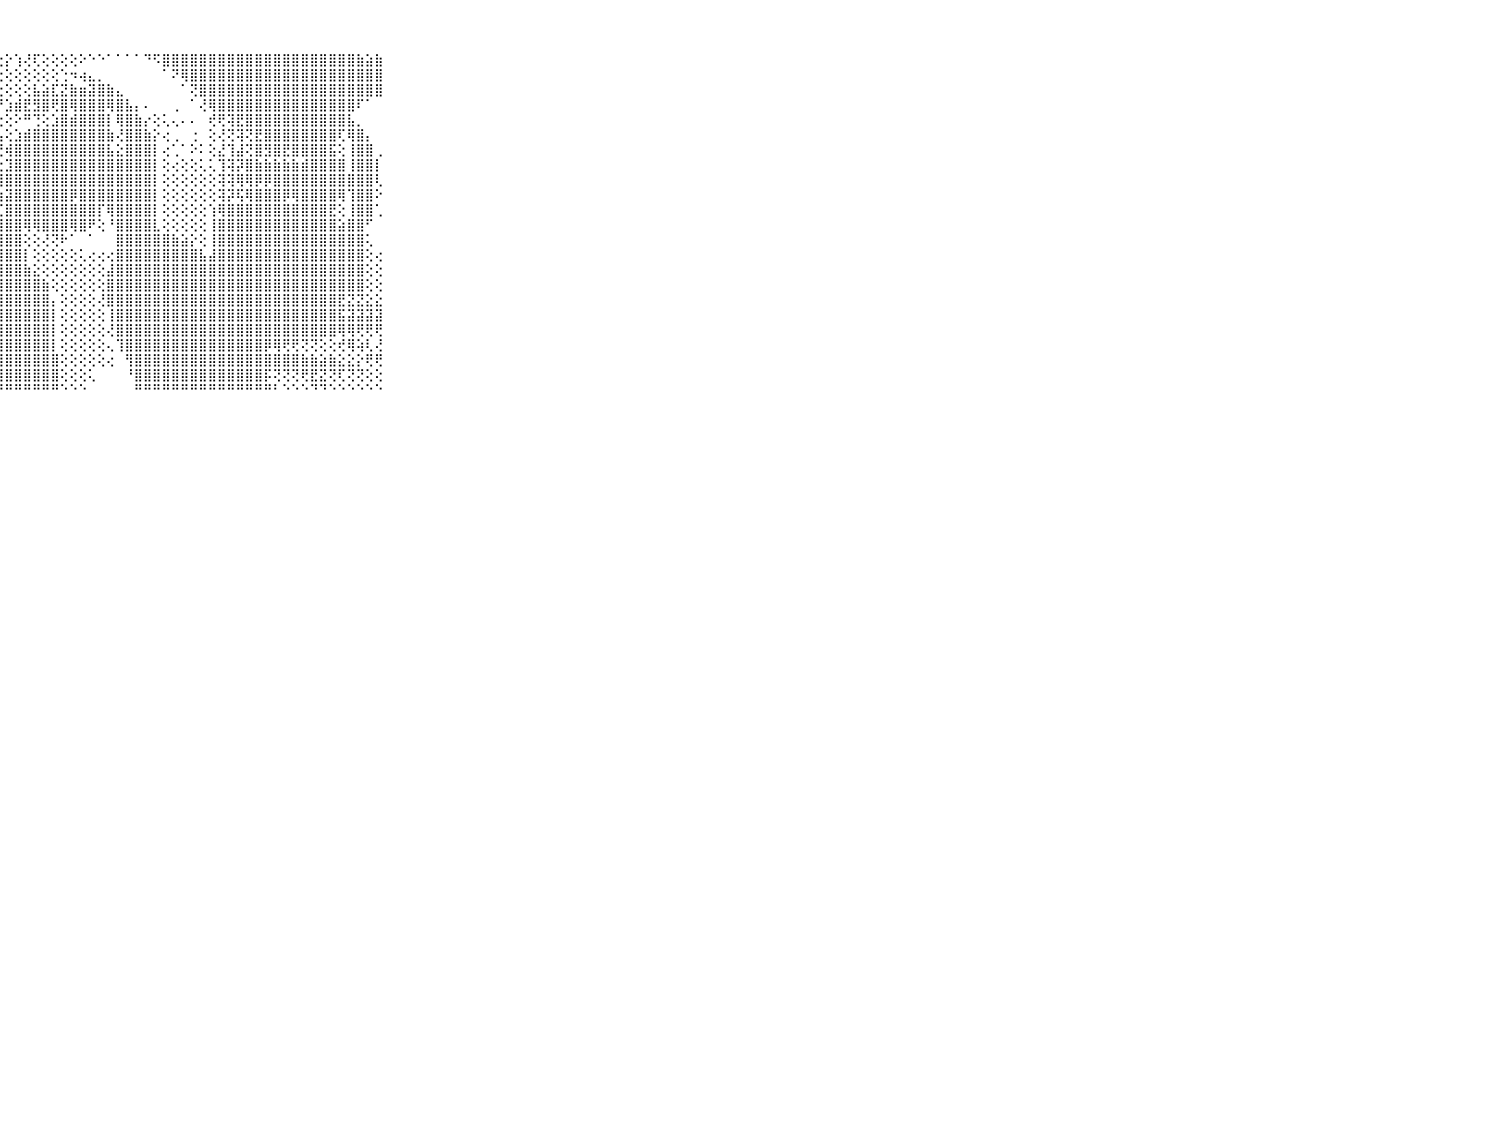

⠀⠀⠀⠀⠀⠀⠀⠀⠀⠀⠀⢕⢝⢇⢕⢕⢧⡕⣵⡕⢕⢕⢕⢕⢕⢇⢕⢕⡕⢱⢜⢏⢕⢕⢕⢕⠕⠑⠑⠁⠁⠁⠁⠙⠫⣿⣿⣿⣿⣿⣿⣿⣿⣿⣿⣿⣿⣿⣿⣿⣿⣿⣿⣿⣿⣿⣷⣵⣷⠀⠀⠀⠀⠀⠀⠀⠀⠀⠀⠀⠀
⠀⠀⠀⠀⠀⠀⠀⠀⠀⠀⠀⢕⢱⢕⢕⢕⢕⢕⢕⢕⢱⢕⢕⢕⢕⢕⢕⢕⢕⢕⢕⢕⢕⢕⢑⠲⢴⣄⡀⠀⠀⠀⠀⠀⠀⠁⠝⢿⣿⣿⣿⣿⣿⣿⣿⣿⣿⣿⣿⣿⣿⣿⣿⣿⣿⣿⣿⣿⣿⠀⠀⠀⠀⠀⠀⠀⠀⠀⠀⠀⠀
⠀⠀⠀⠀⠀⠀⠀⠀⠀⠀⠀⢕⢕⢱⢕⢕⢕⢕⢕⢕⢕⢕⢕⢕⢕⢕⢕⢕⢕⢕⢕⣧⣵⣏⣝⣷⣶⣽⣿⣷⣄⠀⠀⠀⠀⠀⠀⠁⢝⣿⣿⣿⣿⣿⣿⣿⣿⣿⣿⣿⣿⣿⣿⣿⣿⣿⣿⣿⣿⠀⠀⠀⠀⠀⠀⠀⠀⠀⠀⠀⠀
⠀⠀⠀⠀⠀⠀⠀⠀⠀⠀⠀⢕⢕⡕⢕⢕⢕⢕⢕⢱⢱⢕⢕⢕⢗⢕⢇⡜⣱⣾⣟⣻⣿⢟⣿⢿⣿⣿⣿⢿⣿⣧⡄⠄⠀⠀⢀⠀⠁⢜⢿⣿⣿⣿⣿⣿⣿⣿⣿⣿⣿⣿⣿⣿⣿⣿⠏⠁⠀⠀⠀⠀⠀⠀⠀⠀⠀⠀⠀⠀⠀
⠀⠀⠀⠀⠀⠀⠀⠀⠀⠀⠀⢕⢕⢎⢕⢕⢱⢕⢕⢜⢜⢕⢕⢕⢕⢕⢜⢕⢕⠕⠛⢙⢕⣱⣿⣾⣿⣿⣿⡇⢿⣿⣷⡔⢕⢅⢄⠄⠄⠀⢞⢟⢽⣟⣿⣿⣿⣿⣿⣿⣿⣿⣿⣿⣿⣧⡀⠀⠀⠀⠀⠀⠀⠀⠀⠀⠀⠀⠀⠀⠀
⠀⠀⠀⠀⠀⠀⠀⠀⠀⠀⠀⢕⢕⢕⢕⢕⢕⢜⢝⢇⢕⢕⢕⢕⢕⢎⢹⢧⢕⣱⣾⣿⣿⣿⣿⣿⣿⣿⣿⣷⢜⣿⣿⣷⡕⢔⢀⠀⢐⠀⢕⢜⢝⢽⢝⣟⣿⣿⣿⣿⣿⣿⣿⣿⢏⢿⣿⡄⠀⠀⠀⠀⠀⠀⠀⠀⠀⠀⠀⠀⠀
⠀⠀⠀⠀⠀⠀⠀⠀⠀⠀⠀⢕⢕⢕⢕⢱⢇⢕⢕⢕⢕⢕⡕⢕⢕⢕⢕⢜⢾⣿⣿⣿⣿⣿⣿⣿⣿⣿⣿⣧⣕⣿⣿⣿⡇⢔⢁⠁⠕⠅⢕⣜⢹⣼⢝⣿⣻⣿⣟⣿⣿⣿⣿⣯⢕⢸⣿⣿⢀⠀⠀⠀⠀⠀⠀⠀⠀⠀⠀⠀⠀
⠀⠀⠀⠀⠀⠀⠀⠀⠀⠀⠀⢕⢇⢱⢵⡕⢇⢕⢗⢕⢕⣕⣱⡵⢵⢱⣕⣕⣹⣿⣿⣿⣿⣿⣿⣿⣿⣿⣿⣿⣿⣿⣿⣿⡇⢕⢔⢕⢕⢅⢅⢹⢽⡽⣿⣷⣷⣷⣷⣷⣾⣿⣿⣿⣿⢸⣿⣿⡇⠀⠀⠀⠀⠀⠀⠀⠀⠀⠀⠀⠀
⠀⠀⠀⠀⠀⠀⠀⠀⠀⠀⠀⢕⢕⢜⢝⢕⡕⢝⣝⣝⡕⢝⡝⢕⡕⡜⢏⢻⣿⣿⣿⣿⣿⣿⣿⣿⣿⣿⣿⣿⣿⣿⣿⣿⡇⢕⢕⢕⢕⢕⢕⢽⢽⢿⢿⡿⡿⣿⣿⣿⣿⣿⣿⣿⣿⣿⣿⣿⢇⠀⠀⠀⠀⠀⠀⠀⠀⠀⠀⠀⠀
⠀⠀⠀⠀⠀⠀⠀⠀⠀⠀⠀⢕⢕⢕⢕⢕⢕⢕⢱⢵⢱⢵⢵⢵⢵⢱⢼⢵⣽⣿⣿⣿⣿⣿⣿⡿⣿⣿⣿⣿⣿⣿⣿⣿⡇⢕⢕⢕⢕⢕⢕⢽⡽⢯⢿⣿⣿⣿⡿⢿⣿⣿⣿⣿⢿⢹⣿⣿⠕⠀⠀⠀⠀⠀⠀⠀⠀⠀⠀⠀⠀
⠀⠀⠀⠀⠀⠀⠀⠀⠀⠀⠀⢕⣱⢕⢕⢜⣕⢕⣕⣳⣇⣕⣕⣕⣝⣕⣷⣎⣿⣿⣿⣿⣿⣿⣿⣿⣿⣿⡏⢿⣿⣿⣿⣿⡇⢕⢕⢕⢕⢕⢱⢿⣿⣿⣿⣿⣿⣿⣿⣿⣿⣿⣿⣟⢕⢸⣿⣿⢁⠀⠀⠀⠀⠀⠀⠀⠀⠀⠀⠀⠀
⠀⠀⠀⠀⠀⠀⠀⠀⠀⠀⠀⢕⢕⡕⢕⢵⢵⢕⢵⢵⢵⢵⢧⣵⣟⣷⣵⣿⣿⣿⢿⢿⣿⣿⣿⢿⣿⠟⢕⠘⣿⣿⣿⣿⣇⢕⢕⢕⢕⢕⢸⣿⣿⣿⣿⣿⣿⣿⣿⣿⣿⣿⣿⣿⣵⣿⣿⠋⠀⠀⠀⠀⠀⠀⠀⠀⠀⠀⠀⠀⠀
⠀⠀⠀⠀⠀⠀⠀⠀⠀⠀⠀⢕⢗⣗⣕⡕⡇⢕⢹⢵⣼⣝⣝⣝⣝⣽⣿⣿⣿⣿⢕⢕⢜⢝⠗⠁⠀⠁⠀⠀⣿⣿⣿⣿⣿⣿⣷⣵⡕⢕⢸⣿⣿⣿⣿⣿⣿⣿⣿⣿⣿⣿⣿⣿⣿⣿⣿⢅⠀⠀⠀⠀⠀⠀⠀⠀⠀⠀⠀⠀⠀
⠀⠀⠀⠀⠀⠀⠀⠀⠀⠀⠀⢕⣟⣹⣝⣝⣝⣹⣽⣿⣯⣧⣿⣯⣿⣿⣿⣿⣿⣿⡇⢕⢕⢕⢕⢕⢅⢔⢔⢔⣿⣿⣿⣿⣿⣿⣿⣿⣿⣧⣼⣿⣿⣿⣿⣿⣿⣿⣿⣿⣿⣿⣿⣿⣿⣿⣿⢕⢔⠀⠀⠀⠀⠀⠀⠀⠀⠀⠀⠀⠀
⠀⠀⠀⠀⠀⠀⠀⠀⠀⠀⠀⣼⣱⢽⣿⣯⣵⡾⡷⡷⣟⣿⣿⣿⣿⣿⣿⣿⣿⣿⣷⣕⢕⢕⢕⢕⢕⢕⢕⣼⣿⣿⣿⣿⣿⣿⣿⣿⣿⣿⣿⣿⣿⣿⣿⣿⣿⣿⣿⣿⣿⣿⣿⣿⣿⣿⣿⢕⢕⠀⠀⠀⠀⠀⠀⠀⠀⠀⠀⠀⠀
⠀⠀⠀⠀⠀⠀⠀⠀⠀⠀⠀⢵⣿⡷⢿⣟⢟⣻⣿⣿⣿⣿⣿⣿⣿⣿⣿⣿⣿⣿⣿⣿⣷⢕⢕⢕⢕⢕⢕⣿⣿⣿⣿⣿⣿⣿⣿⣿⣿⣿⣿⣿⣿⣿⣿⣿⣿⣿⣿⣿⣿⣿⣿⣿⣿⣿⣿⢕⢕⠀⠀⠀⠀⠀⠀⠀⠀⠀⠀⠀⠀
⠀⠀⠀⠀⠀⠀⠀⠀⠀⠀⠀⣿⣿⣻⣿⣿⣿⣿⣿⣿⣿⣿⣿⣿⣿⣿⣿⣿⣿⣿⣿⣿⣿⡄⢕⢕⢕⢕⢜⣿⣿⣿⣿⣿⣿⣿⣿⣿⣿⣿⣿⣿⣿⣿⣿⣿⣿⣿⣿⣿⣿⣿⣿⣿⣟⣝⣝⣕⣕⠀⠀⠀⠀⠀⠀⠀⠀⠀⠀⠀⠀
⠀⠀⠀⠀⠀⠀⠀⠀⠀⠀⠀⣿⣿⣿⣿⢿⣿⣿⣿⣿⣿⣿⣿⣿⣿⣿⣿⣿⣿⣿⣿⣿⣿⡇⢕⢕⢕⢕⢕⢸⣿⣿⣿⣿⣿⣿⣿⣿⣿⣿⣿⣿⣿⣿⣿⣿⣿⣿⣿⣿⣿⣿⣿⣿⣯⣽⣽⣽⣽⠀⠀⠀⠀⠀⠀⠀⠀⠀⠀⠀⠀
⠀⠀⠀⠀⠀⠀⠀⠀⠀⠀⠀⣿⣿⣿⣿⣿⣿⣿⣿⣿⣿⣿⣿⣿⣿⣿⣿⣿⣿⣿⣿⣿⣿⡇⢕⢕⢕⢕⢕⢜⣿⣿⣿⣿⣿⣿⣿⣿⣿⣿⣿⣿⣿⣿⣿⣿⣿⣿⣿⣿⣿⣿⣿⣿⢿⢿⢟⢟⢟⠀⠀⠀⠀⠀⠀⠀⠀⠀⠀⠀⠀
⠀⠀⠀⠀⠀⠀⠀⠀⠀⠀⠀⢻⣿⣿⣻⣿⣿⣿⣿⣿⣿⣿⣿⣿⣿⣿⣿⣿⣿⣿⣿⣿⣿⡇⢕⢕⢕⢕⢕⢄⢹⣿⣿⣿⣿⣿⣿⣿⣿⣿⣿⣿⣿⣿⣿⣿⡿⢿⢟⢟⢝⢝⢕⢕⢞⢿⢵⢇⢜⠀⠀⠀⠀⠀⠀⠀⠀⠀⠀⠀⠀
⠀⠀⠀⠀⠀⠀⠀⠀⠀⠀⠀⣿⣿⣿⣿⢿⡟⢟⣿⣿⣿⣿⣿⣿⣿⣿⣿⣿⣿⣿⣿⣿⣿⣿⢕⢕⢕⢕⢕⢔⠀⢻⣿⣿⣿⣿⣿⣿⣿⣿⣿⣿⣿⣿⣿⣿⣿⣿⣿⣿⣷⣷⣵⣷⣕⣕⡕⢟⢟⠀⠀⠀⠀⠀⠀⠀⠀⠀⠀⠀⠀
⠀⠀⠀⠀⠀⠀⠀⠀⠀⠀⠀⣿⣿⣿⣿⣿⣿⣿⣿⣿⣿⣿⣿⣿⣿⣿⣿⣿⣿⣿⣿⣿⣿⣿⢕⢕⢕⢅⠀⠀⠀⠘⣿⣿⣿⣿⣿⣿⣿⣿⣿⣿⣿⣿⣿⣿⡯⢝⢝⢝⢟⣟⣝⢝⢏⢝⢝⢕⢕⠀⠀⠀⠀⠀⠀⠀⠀⠀⠀⠀⠀
⠀⠀⠀⠀⠀⠀⠀⠀⠀⠀⠀⠃⠓⠚⠋⠛⠛⠛⠛⠛⠛⠛⠛⠛⠛⠛⠛⠛⠛⠛⠛⠛⠛⠛⠑⠑⠑⠀⠀⠀⠀⠀⠛⠛⠛⠛⠛⠛⠛⠛⠛⠛⠛⠛⠛⠛⠛⠃⠑⠑⠑⠙⠙⠑⠑⠑⠑⠑⠑⠀⠀⠀⠀⠀⠀⠀⠀⠀⠀⠀⠀